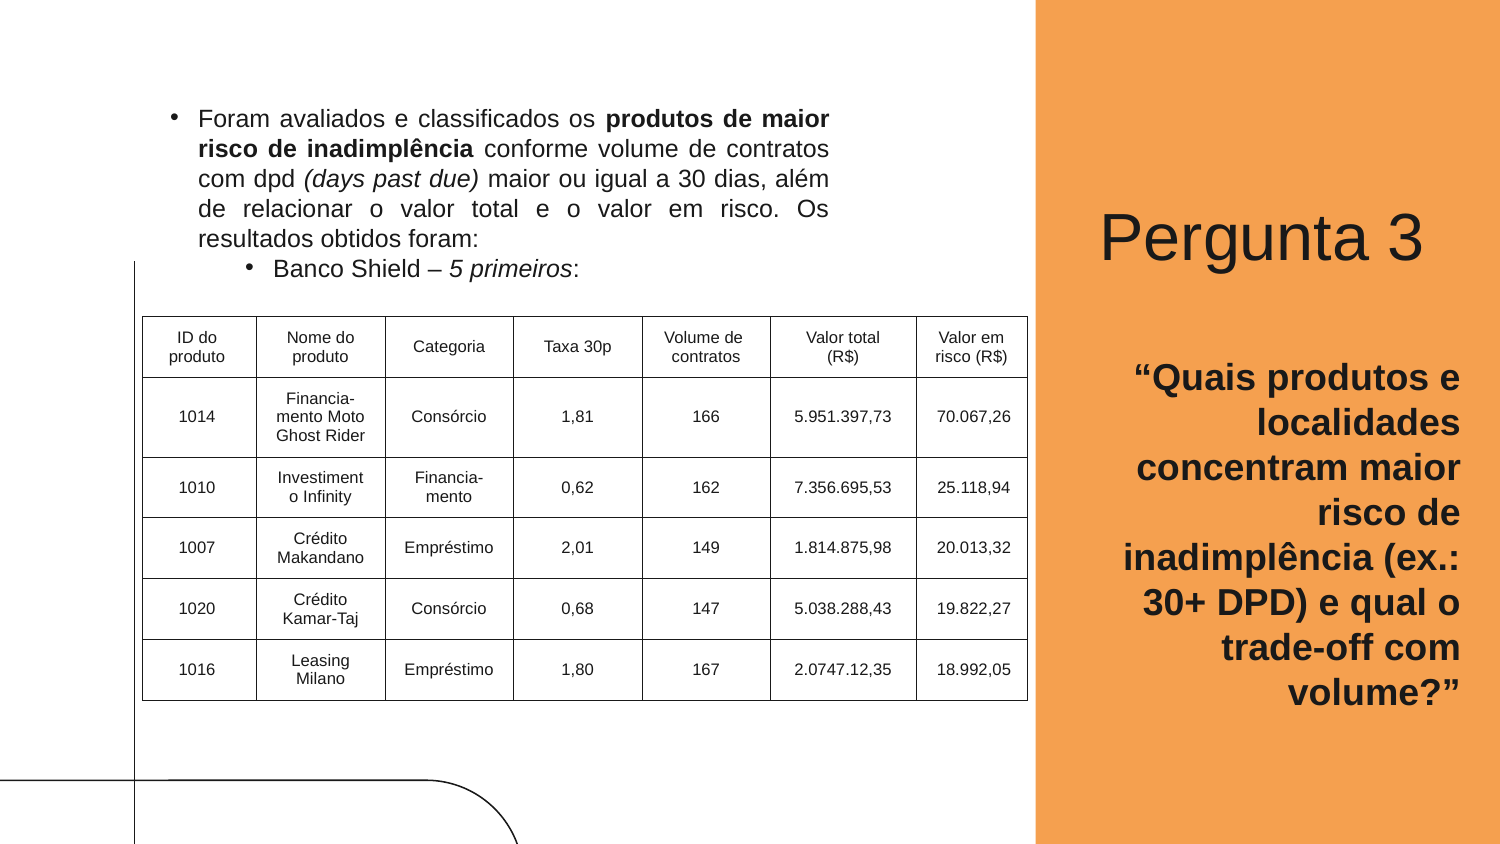

Foram avaliados e classificados os produtos de maior risco de inadimplência conforme volume de contratos com dpd (days past due) maior ou igual a 30 dias, além de relacionar o valor total e o valor em risco. Os resultados obtidos foram:
Banco Shield – 5 primeiros:
Pergunta 3
| ID do produto | Nome do produto | Categoria | Taxa 30p | Volume de contratos | Valor total (R$) | Valor em risco (R$) |
| --- | --- | --- | --- | --- | --- | --- |
| 1014 | Financia-mento Moto Ghost Rider | Consórcio | 1,81 | 166 | 5.951.397,73 | 70.067,26 |
| 1010 | Investimento Infinity | Financia-mento | 0,62 | 162 | 7.356.695,53 | 25.118,94 |
| 1007 | Crédito Makandano | Empréstimo | 2,01 | 149 | 1.814.875,98 | 20.013,32 |
| 1020 | Crédito Kamar-Taj | Consórcio | 0,68 | 147 | 5.038.288,43 | 19.822,27 |
| 1016 | Leasing Milano | Empréstimo | 1,80 | 167 | 2.0747.12,35 | 18.992,05 |
“Quais produtos e localidades concentram maior risco de inadimplência (ex.: 30+ DPD) e qual o trade-off com volume?”